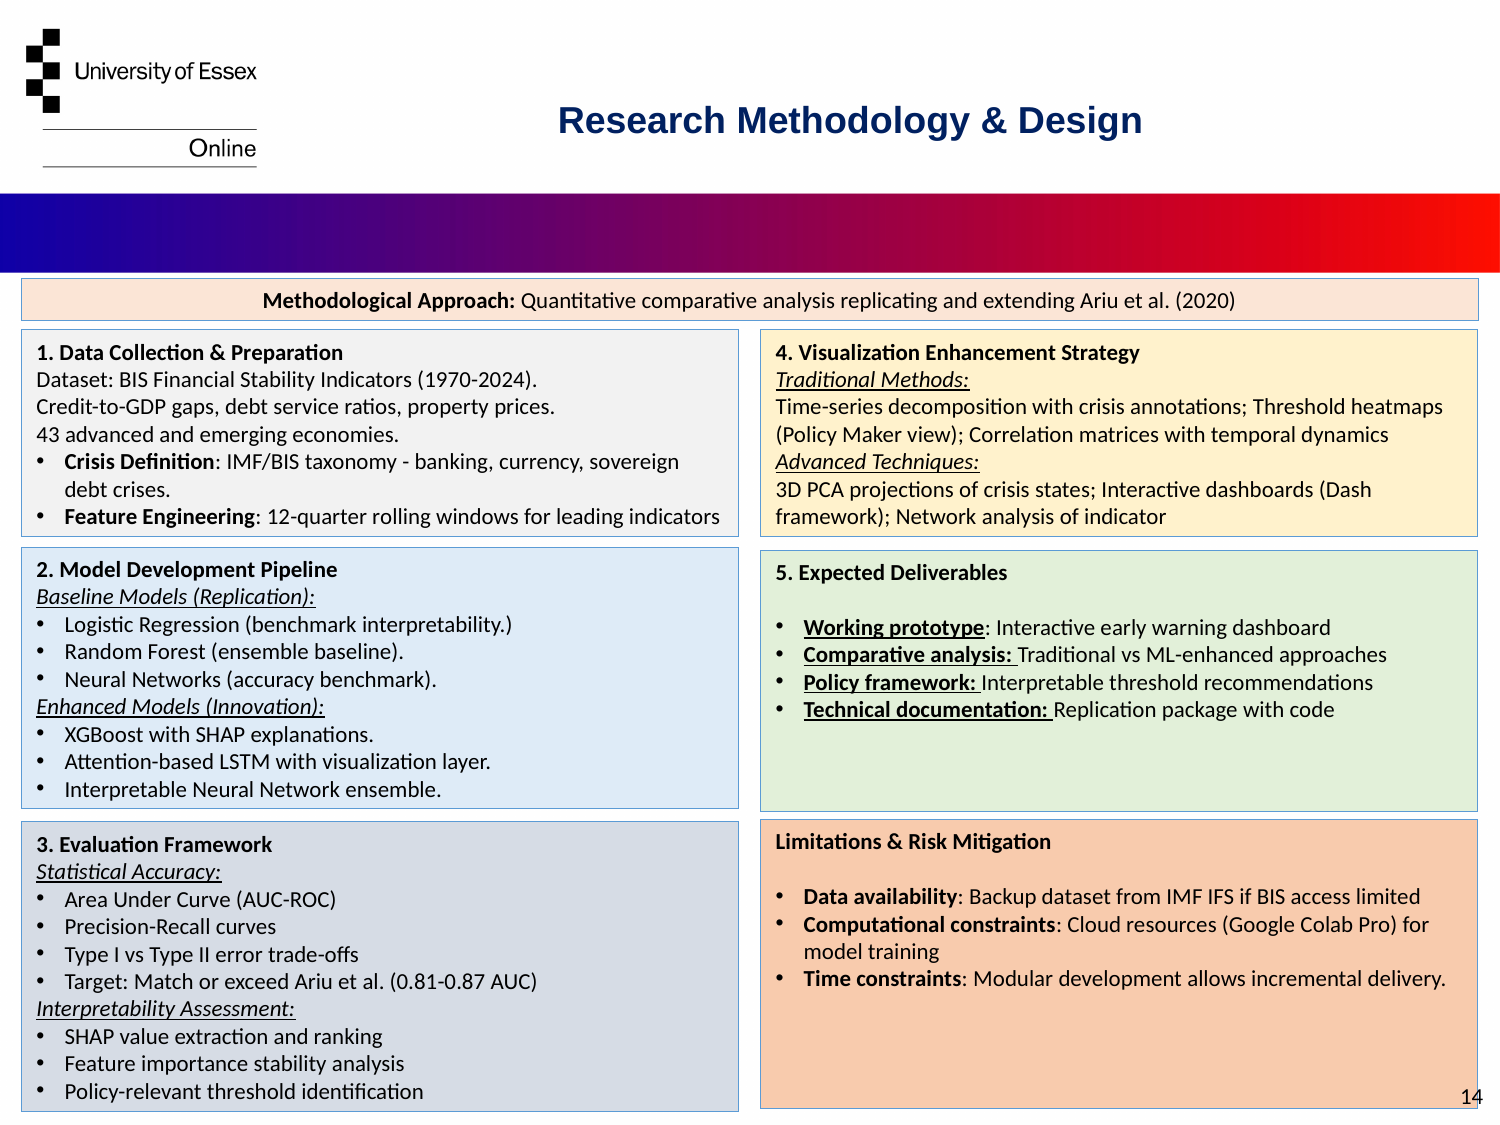

Research Methodology & Design
Methodological Approach: Quantitative comparative analysis replicating and extending Ariu et al. (2020)
1. Data Collection & Preparation
Dataset: BIS Financial Stability Indicators (1970-2024).
Credit-to-GDP gaps, debt service ratios, property prices.
43 advanced and emerging economies.
Crisis Definition: IMF/BIS taxonomy - banking, currency, sovereign debt crises.
Feature Engineering: 12-quarter rolling windows for leading indicators
4. Visualization Enhancement Strategy
Traditional Methods:
Time-series decomposition with crisis annotations; Threshold heatmaps (Policy Maker view); Correlation matrices with temporal dynamics
Advanced Techniques:
3D PCA projections of crisis states; Interactive dashboards (Dash framework); Network analysis of indicator
2. Model Development Pipeline
Baseline Models (Replication):
Logistic Regression (benchmark interpretability.)
Random Forest (ensemble baseline).
Neural Networks (accuracy benchmark).
Enhanced Models (Innovation):
XGBoost with SHAP explanations.
Attention-based LSTM with visualization layer.
Interpretable Neural Network ensemble.
5. Expected Deliverables

Working prototype: Interactive early warning dashboard
Comparative analysis: Traditional vs ML-enhanced approaches
Policy framework: Interpretable threshold recommendations
Technical documentation: Replication package with code

Limitations & Risk Mitigation

Data availability: Backup dataset from IMF IFS if BIS access limited
Computational constraints: Cloud resources (Google Colab Pro) for model training
Time constraints: Modular development allows incremental delivery.

3. Evaluation Framework
Statistical Accuracy:
Area Under Curve (AUC-ROC)
Precision-Recall curves
Type I vs Type II error trade-offs
Target: Match or exceed Ariu et al. (0.81-0.87 AUC)
Interpretability Assessment:
SHAP value extraction and ranking
Feature importance stability analysis
Policy-relevant threshold identification
14